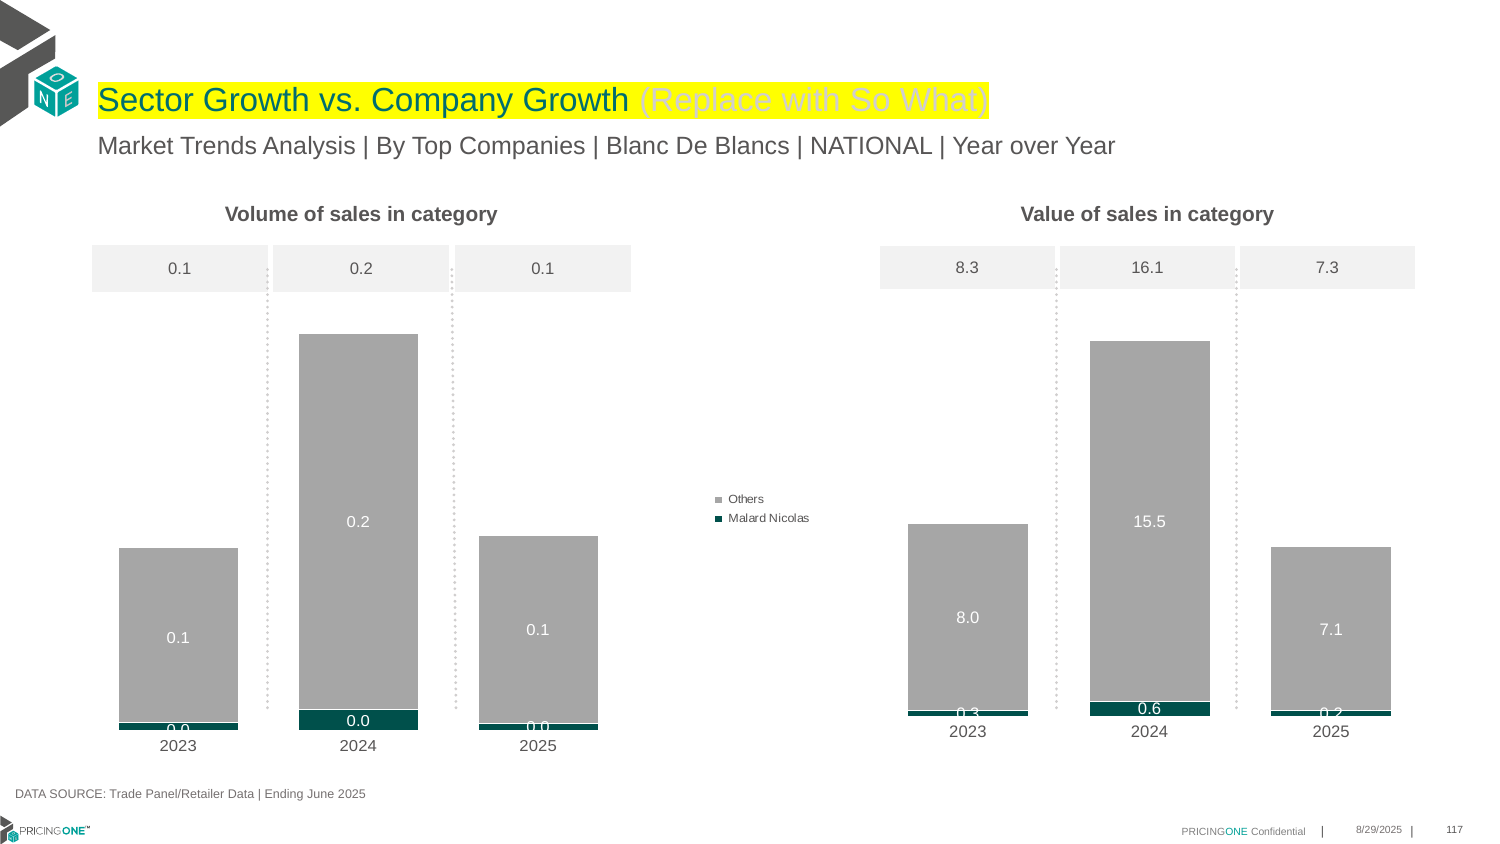

# Sector Growth vs. Company Growth (Replace with So What)
Market Trends Analysis | By Top Companies | Blanc De Blancs | NATIONAL | Year over Year
| Value of sales in category |  |  |
| --- | --- | --- |
| 8.3 | 16.1 | 7.3 |
| Volume of sales in category |  |  |
| --- | --- | --- |
| 0.1 | 0.2 | 0.1 |

### Chart

| Category | Malard Nicolas | Others |
|---|---|---|
| 2023 | 0.260122 | 8.001731 |
| 2024 | 0.636357 | 15.510626 |
| 2025 | 0.226235 | 7.050938 |

### Chart

| Category | Malard Nicolas | Others |
|---|---|---|
| 2023 | 0.004761 | 0.10095 |
| 2024 | 0.012362 | 0.216591 |
| 2025 | 0.004299 | 0.108496 |
DATA SOURCE: Trade Panel/Retailer Data | Ending June 2025

8/29/2025
117